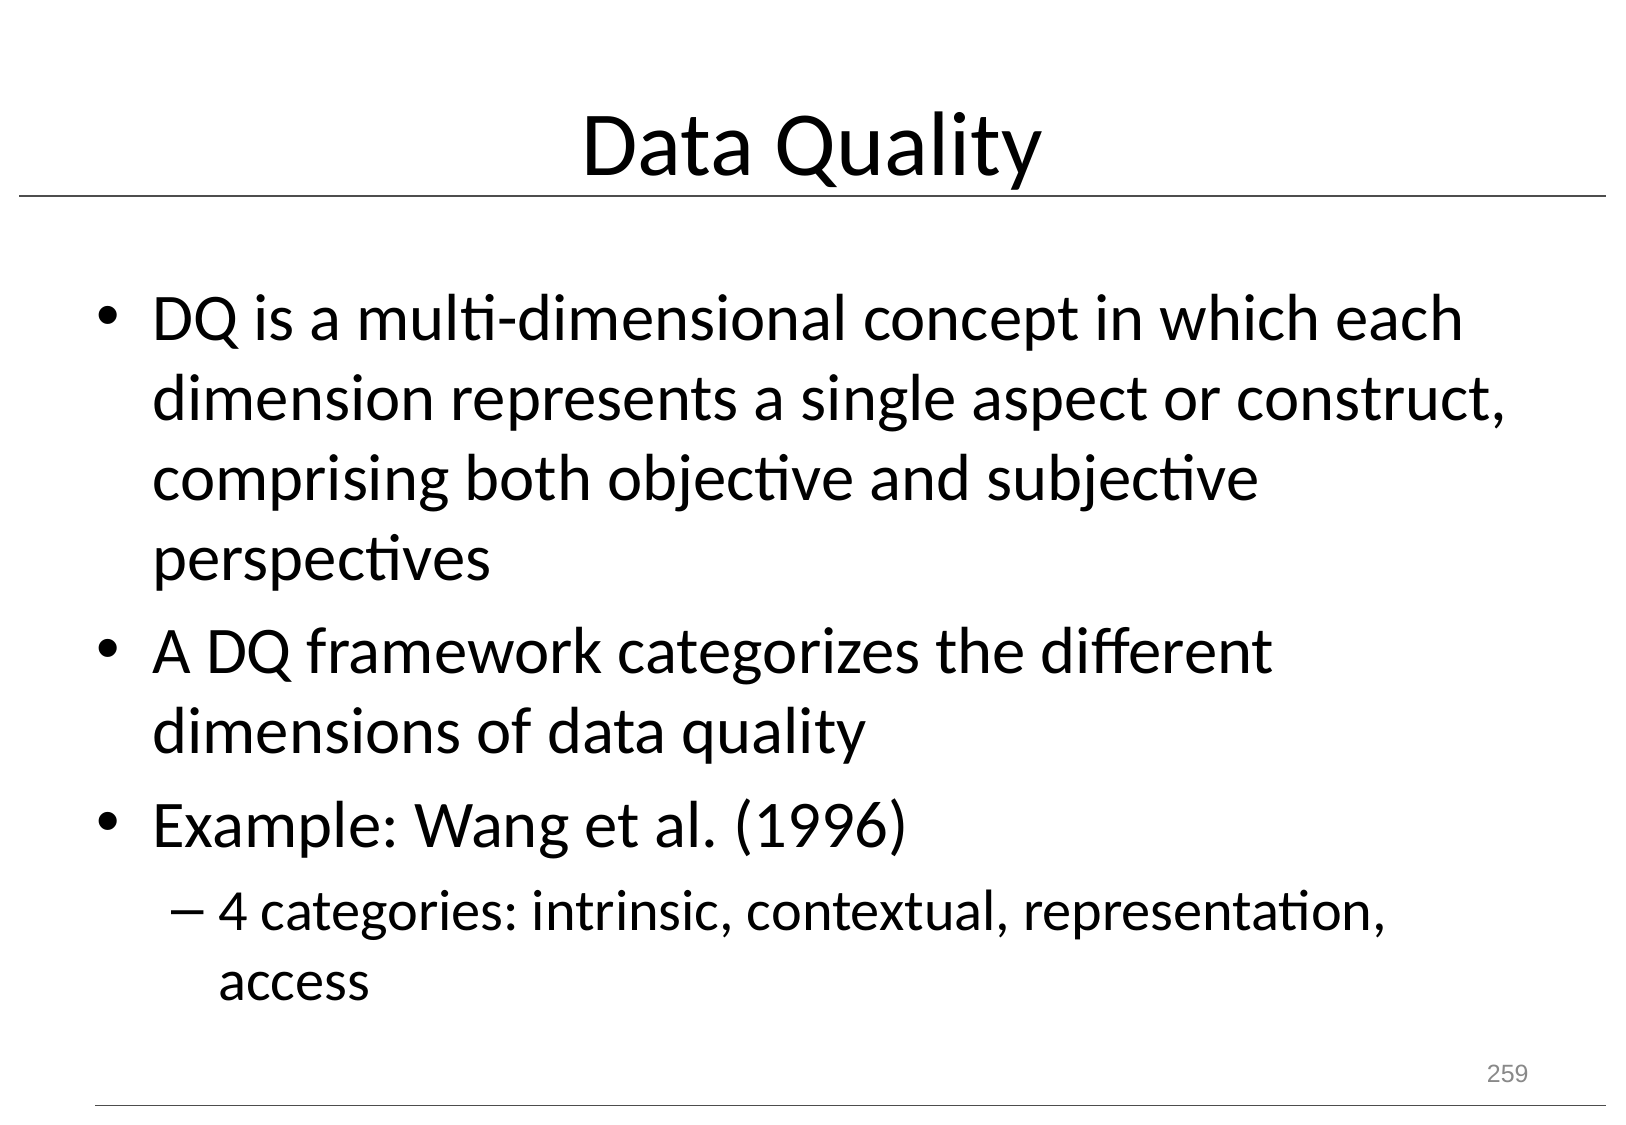

# Data Quality
DQ is a multi-dimensional concept in which each dimension represents a single aspect or construct, comprising both objective and subjective perspectives
A DQ framework categorizes the different dimensions of data quality
Example: Wang et al. (1996)
4 categories: intrinsic, contextual, representation, access
259